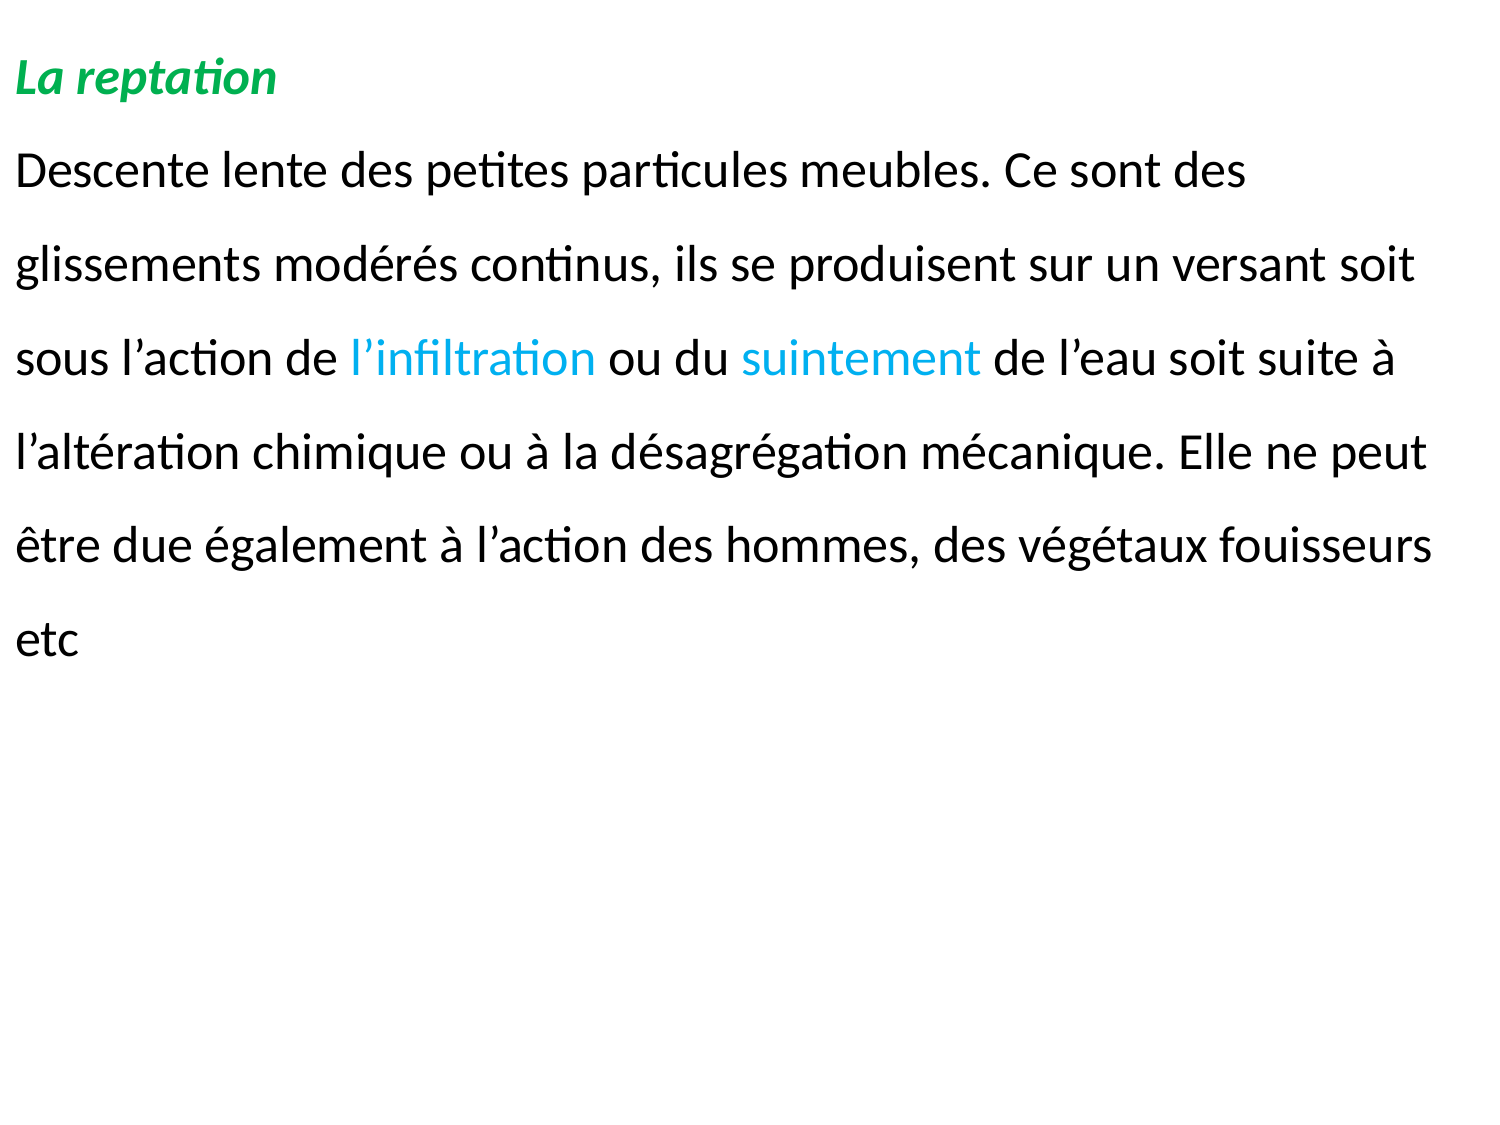

La reptation
Descente lente des petites particules meubles. Ce sont des glissements modérés continus, ils se produisent sur un versant soit sous l’action de l’infiltration ou du suintement de l’eau soit suite à l’altération chimique ou à la désagrégation mécanique. Elle ne peut être due également à l’action des hommes, des végétaux fouisseurs etc